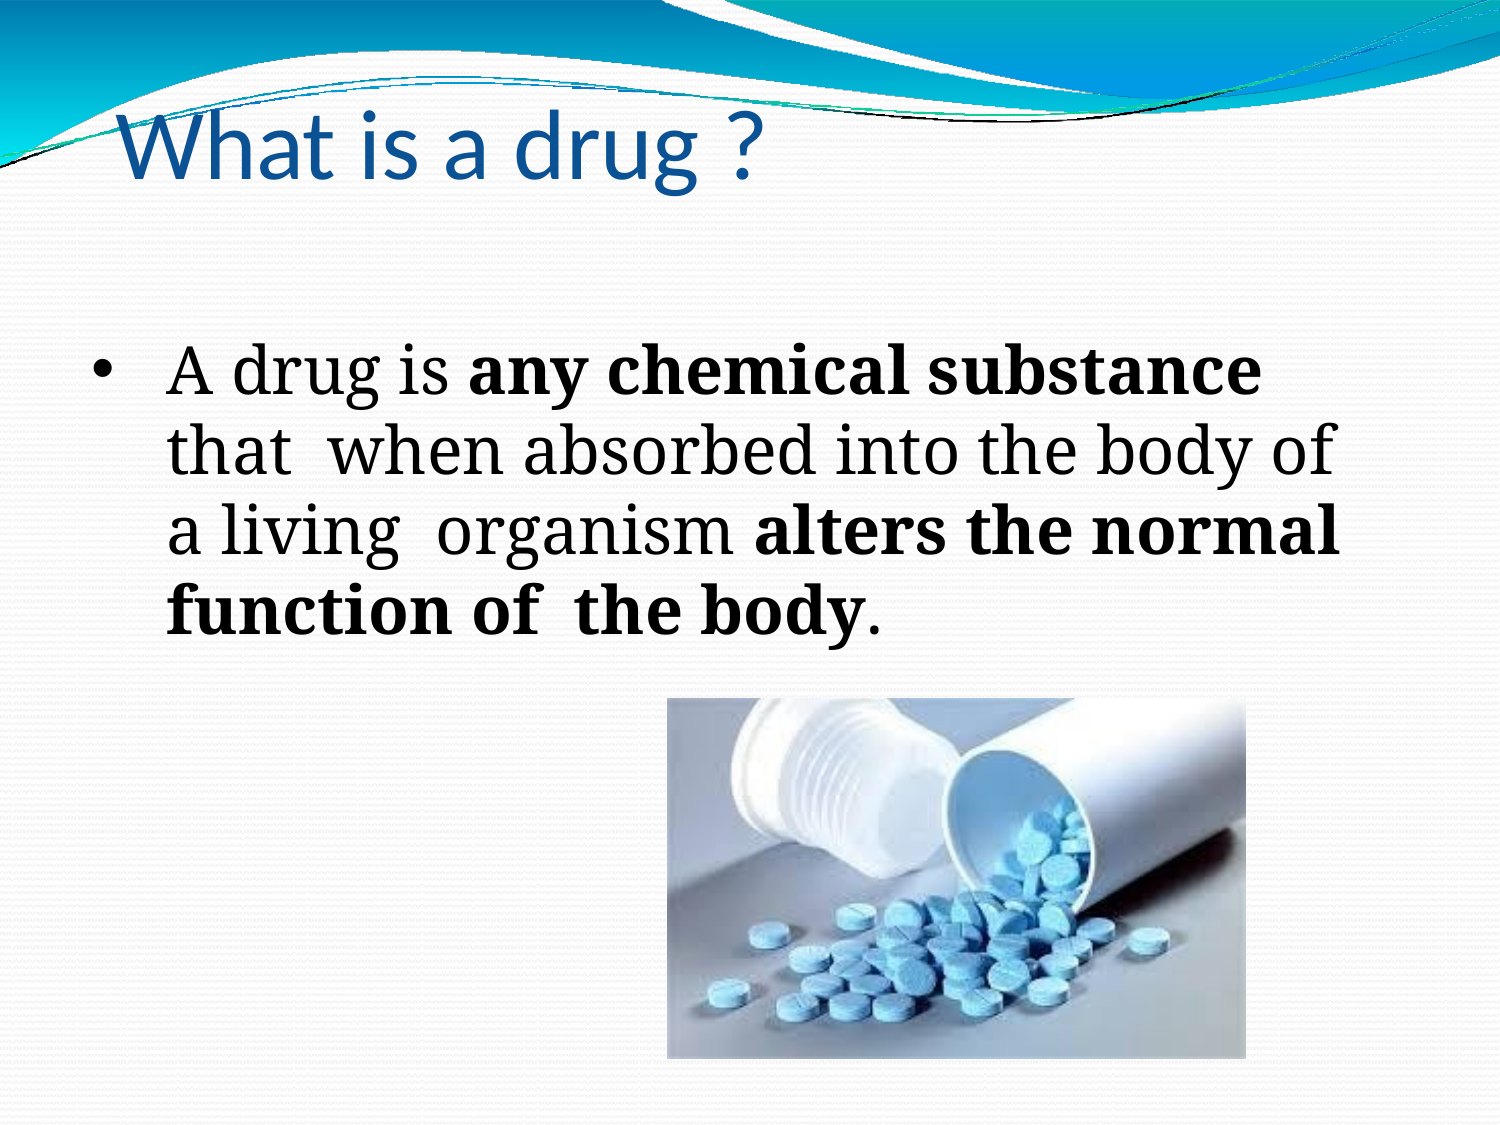

# What is a drug ?
A drug is any chemical substance that  when absorbed into the body of a living  organism alters the normal function of  the body.